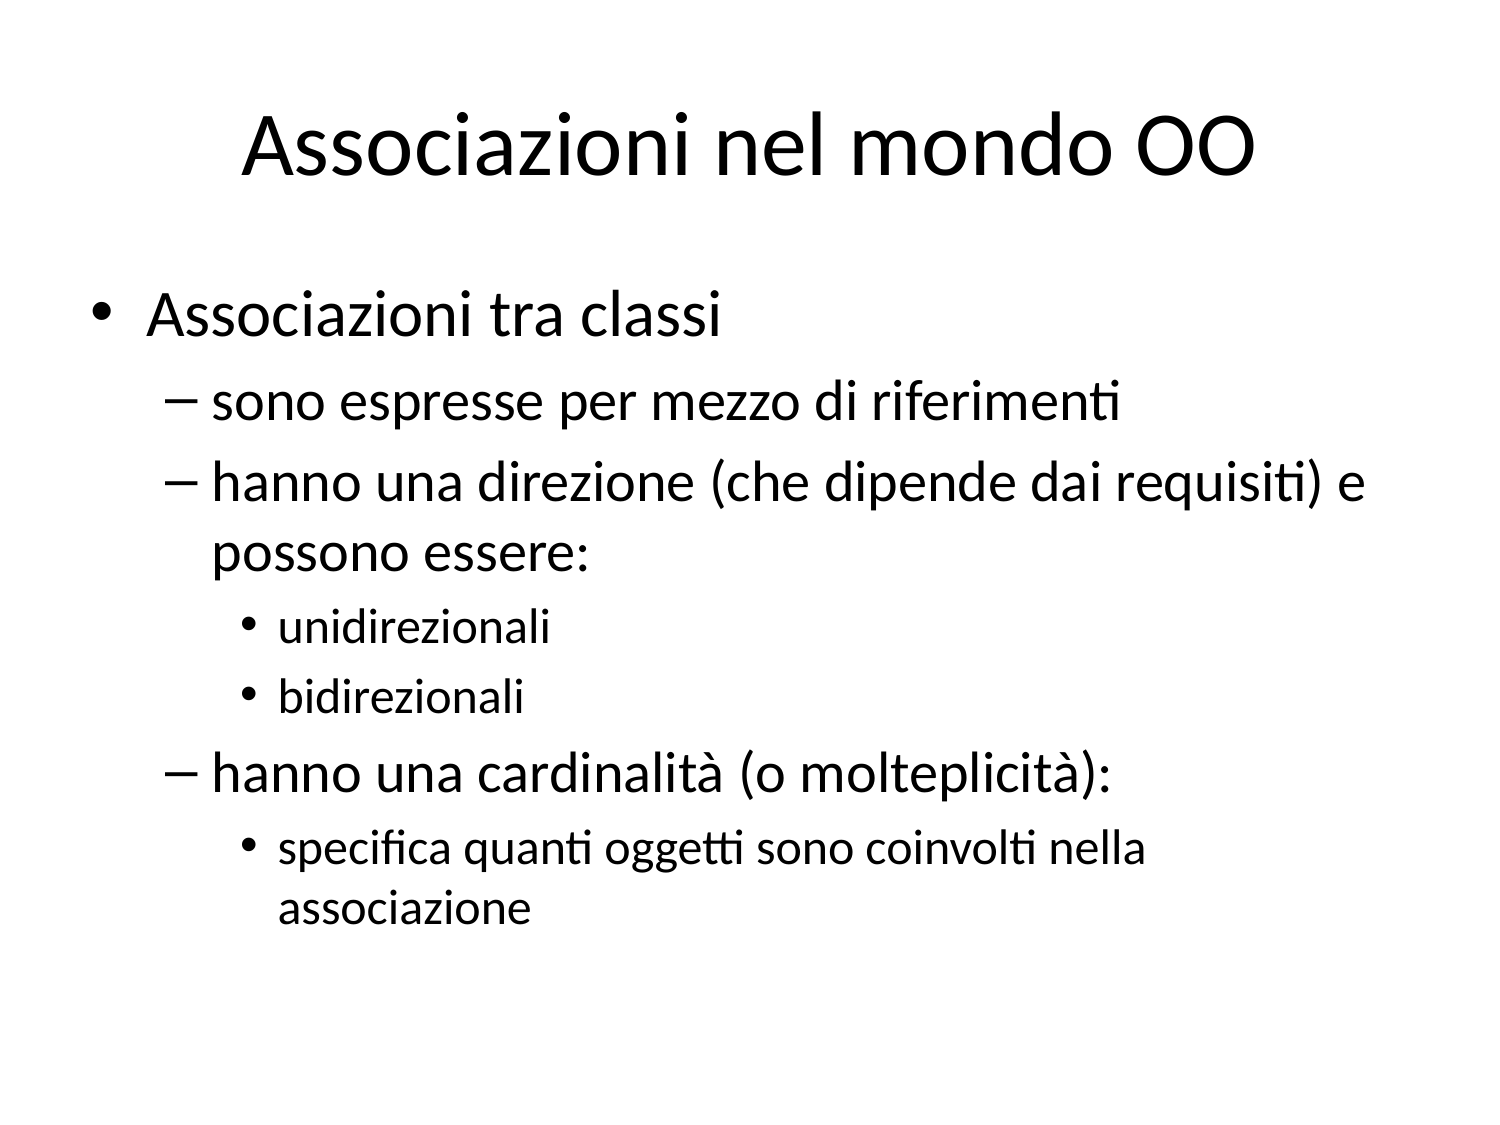

# Associazioni nel mondo OO
Associazioni tra classi
sono espresse per mezzo di riferimenti
hanno una direzione (che dipende dai requisiti) e  possono essere:
unidirezionali
bidirezionali
hanno una cardinalità (o molteplicità):
specifica quanti oggetti sono coinvolti nella associazione